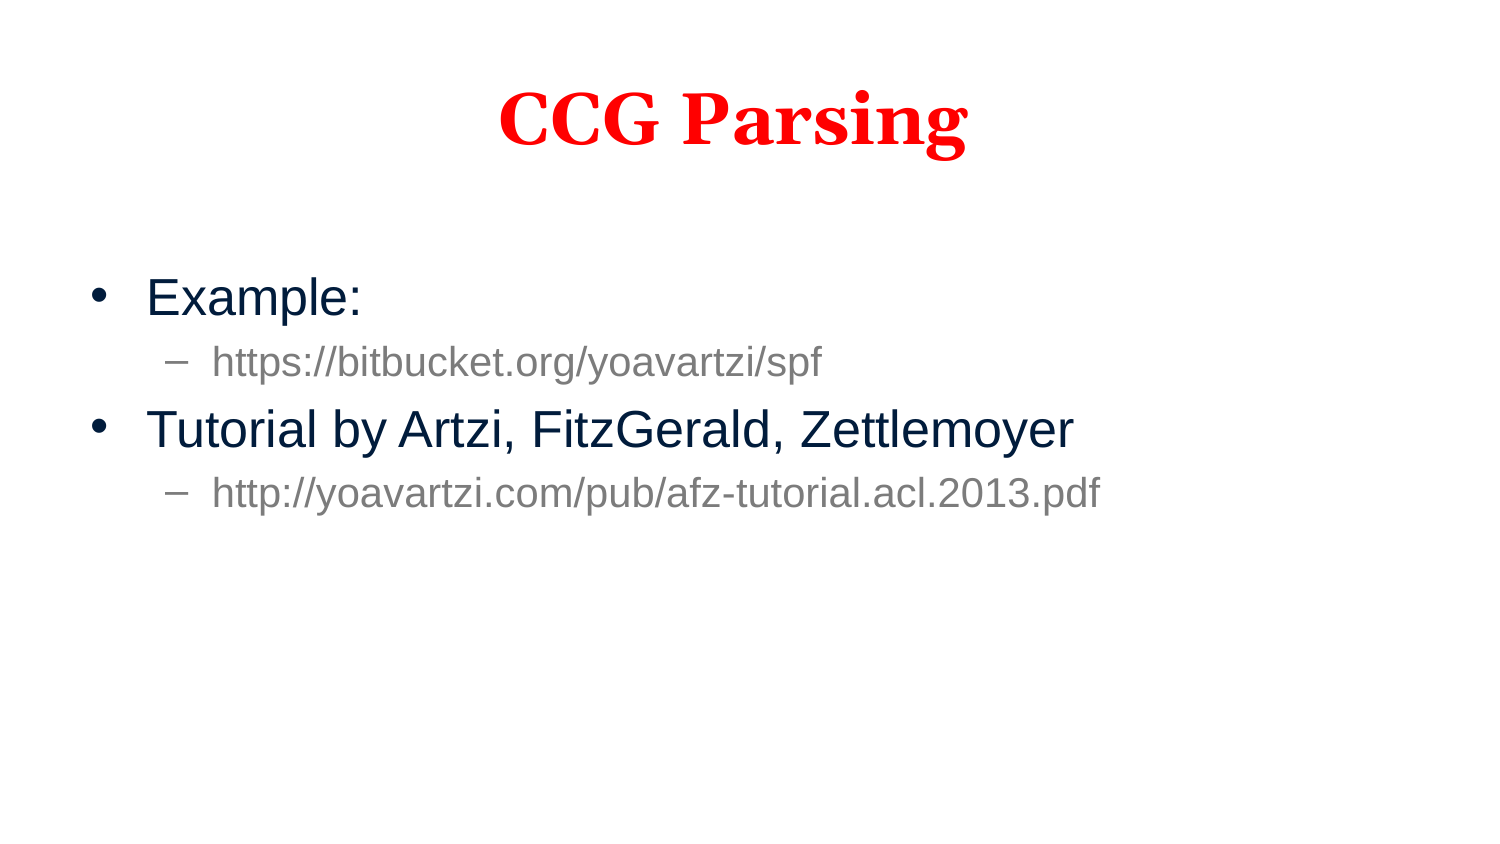

# CCG Parsing
Example:
https://bitbucket.org/yoavartzi/spf
Tutorial by Artzi, FitzGerald, Zettlemoyer
http://yoavartzi.com/pub/afz-tutorial.acl.2013.pdf